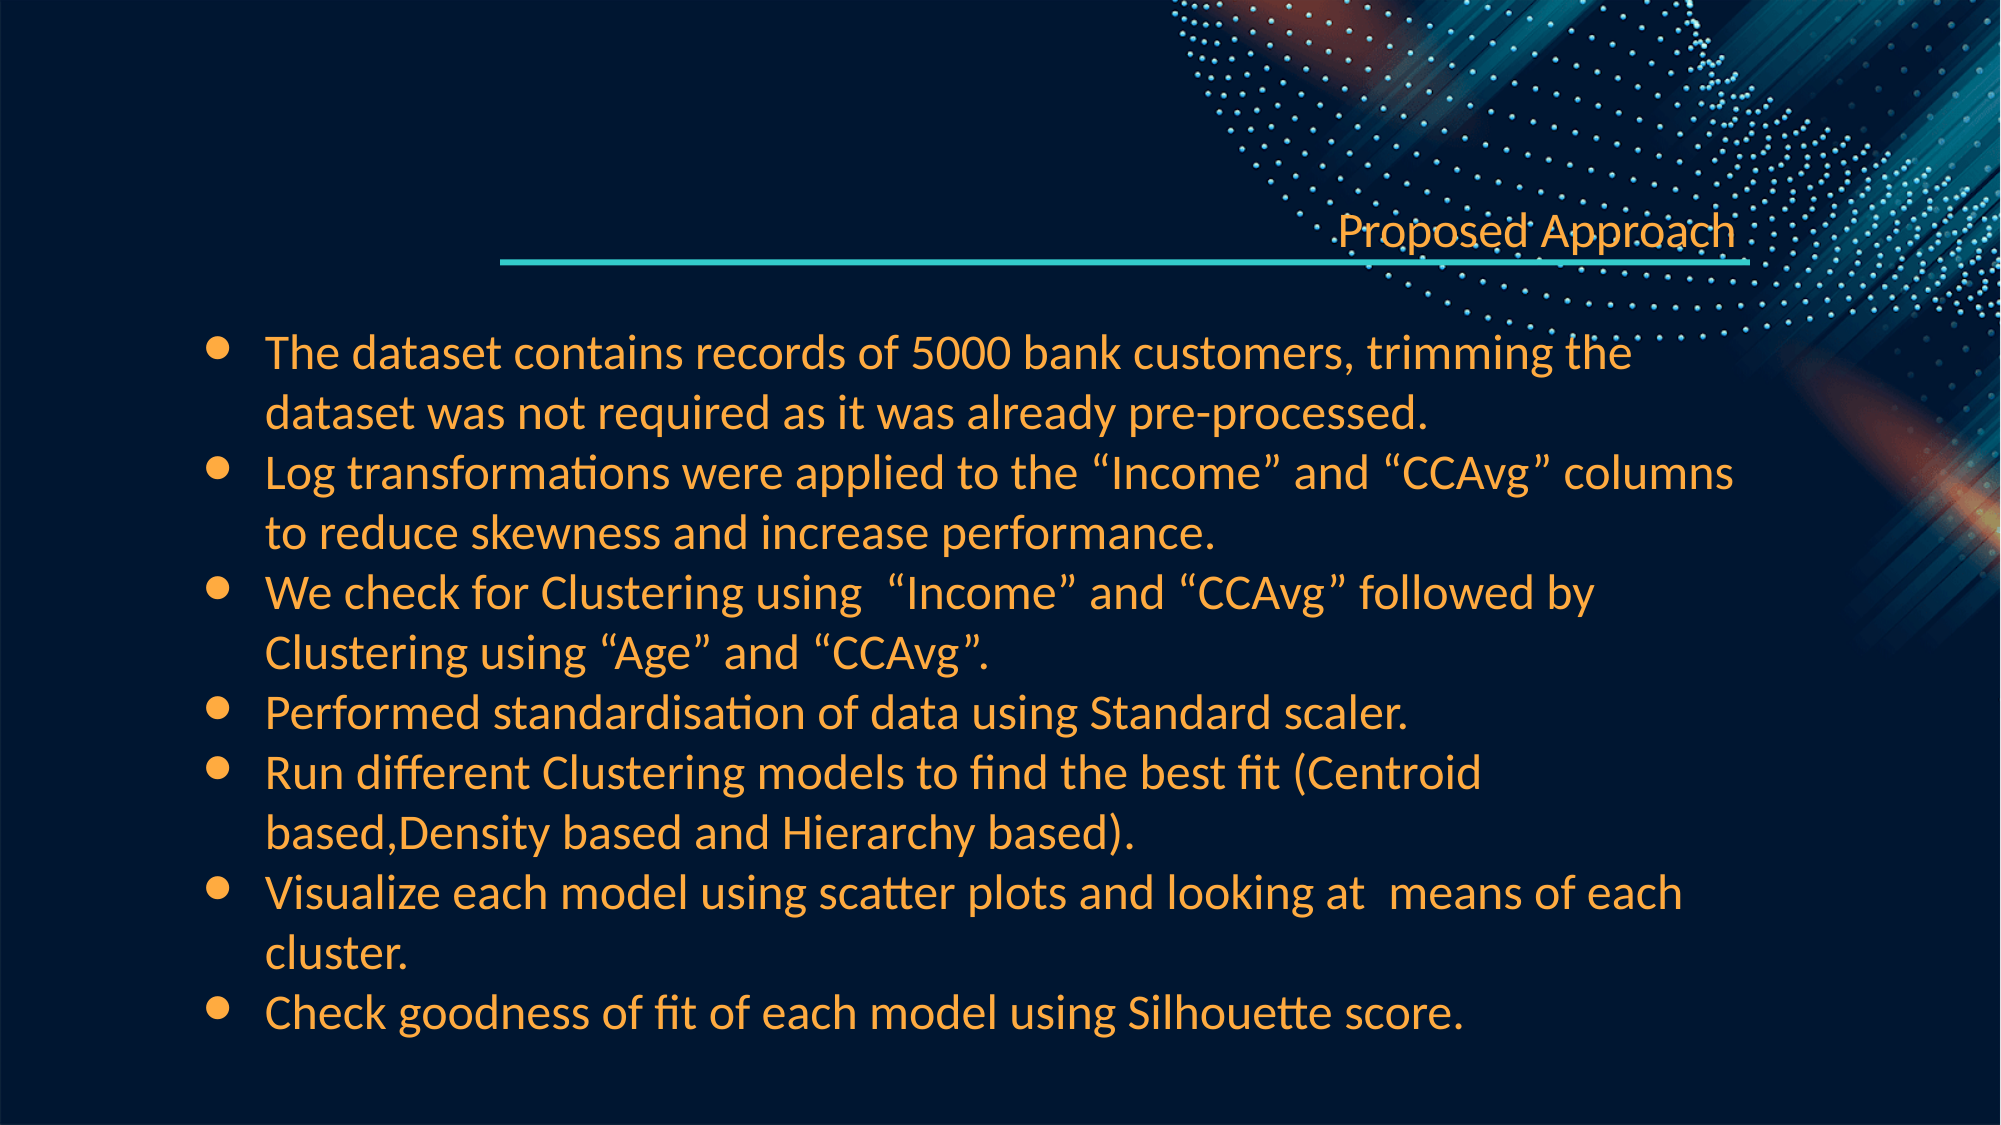

Proposed Approach

The dataset contains records of 5000 bank customers, trimming the dataset was not required as it was already pre-processed.
Log transformations were applied to the “Income” and “CCAvg” columns
to reduce skewness and increase performance.
We check for Clustering using  “Income” and “CCAvg” followed by
Clustering using “Age” and “CCAvg”.
Performed standardisation of data using Standard scaler.
Run different Clustering models to find the best fit (Centroid based,Density based and Hierarchy based).
Visualize each model using scatter plots and looking at  means of each cluster.
Check goodness of fit of each model using Silhouette score.